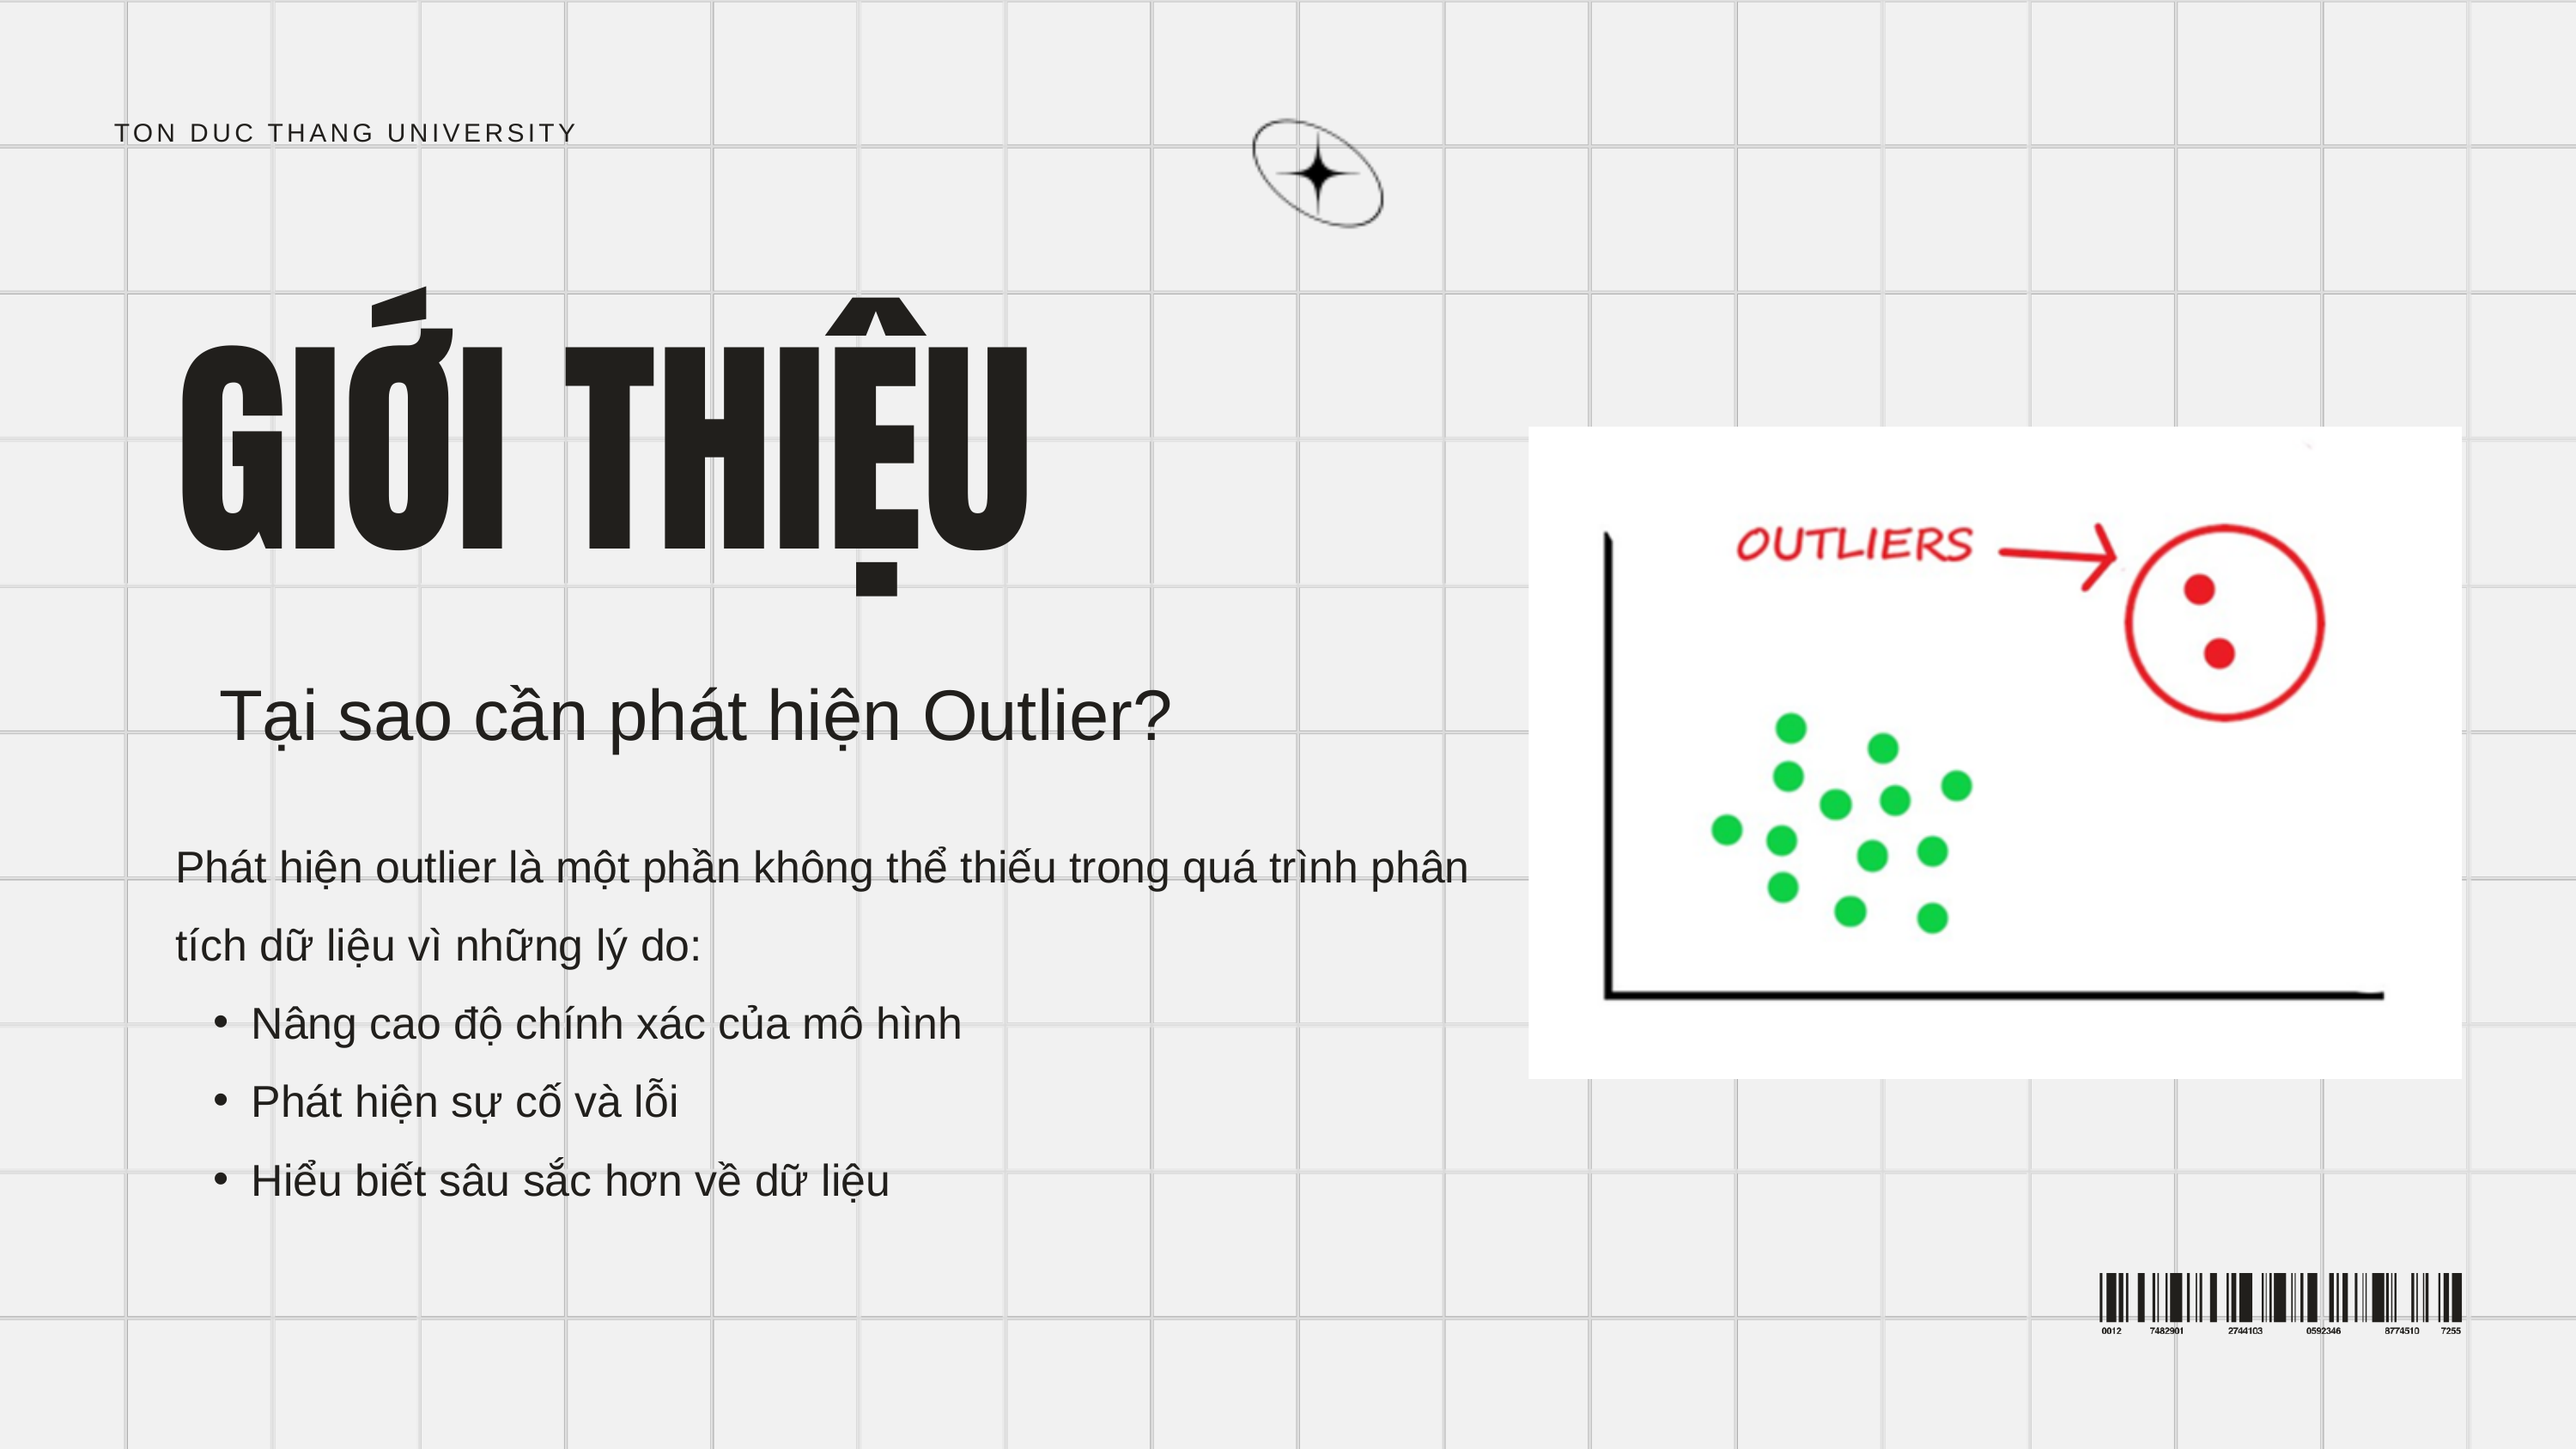

TON DUC THANG UNIVERSITY

GIỚI THIỆU

 Tại sao cần phát hiện Outlier?
Phát hiện outlier là một phần không thể thiếu trong quá trình phân tích dữ liệu vì những lý do:
Nâng cao độ chính xác của mô hình
Phát hiện sự cố và lỗi
Hiểu biết sâu sắc hơn về dữ liệu